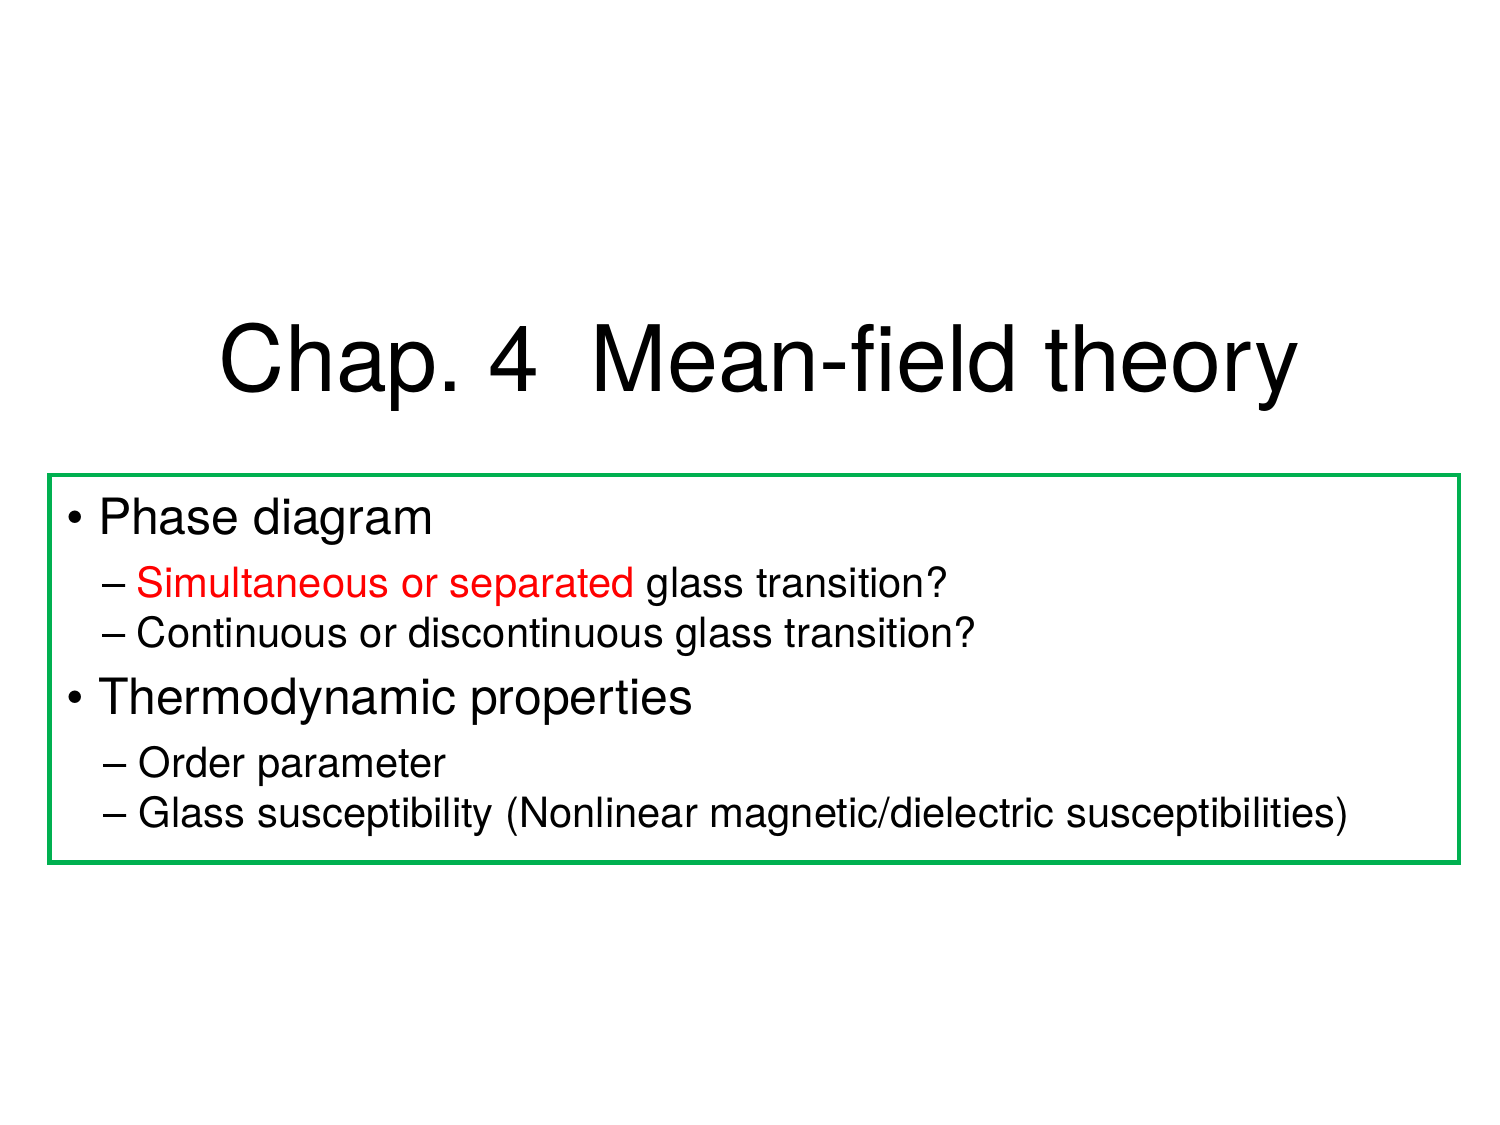

Chap. 4  Mean-field theory

• Phase diagram

• Thermodynamic properties
– Simultaneous or separated glass transition?
– Continuous or discontinuous glass transition?
– Order parameter
– Glass susceptibility (Nonlinear magnetic/dielectric susceptibilities)